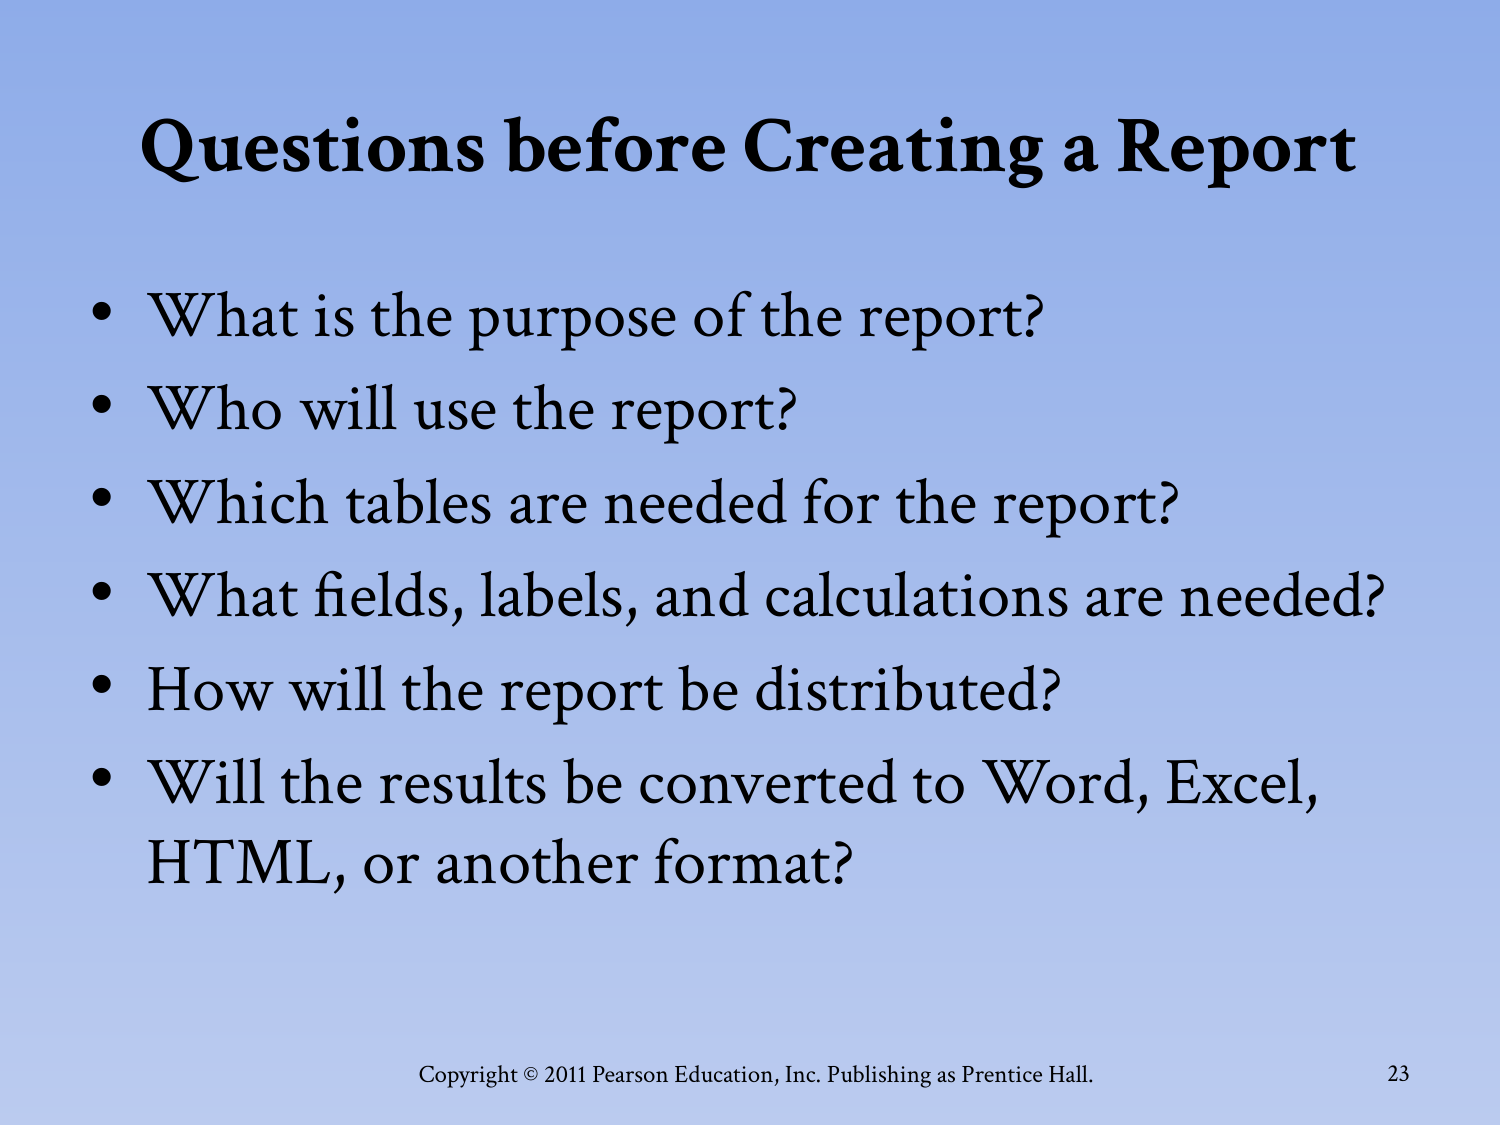

# Questions before Creating a Report
What is the purpose of the report?
Who will use the report?
Which tables are needed for the report?
What fields, labels, and calculations are needed?
How will the report be distributed?
Will the results be converted to Word, Excel, HTML, or another format?

Copyright © 2011 Pearson Education, Inc. Publishing as Prentice Hall.

23